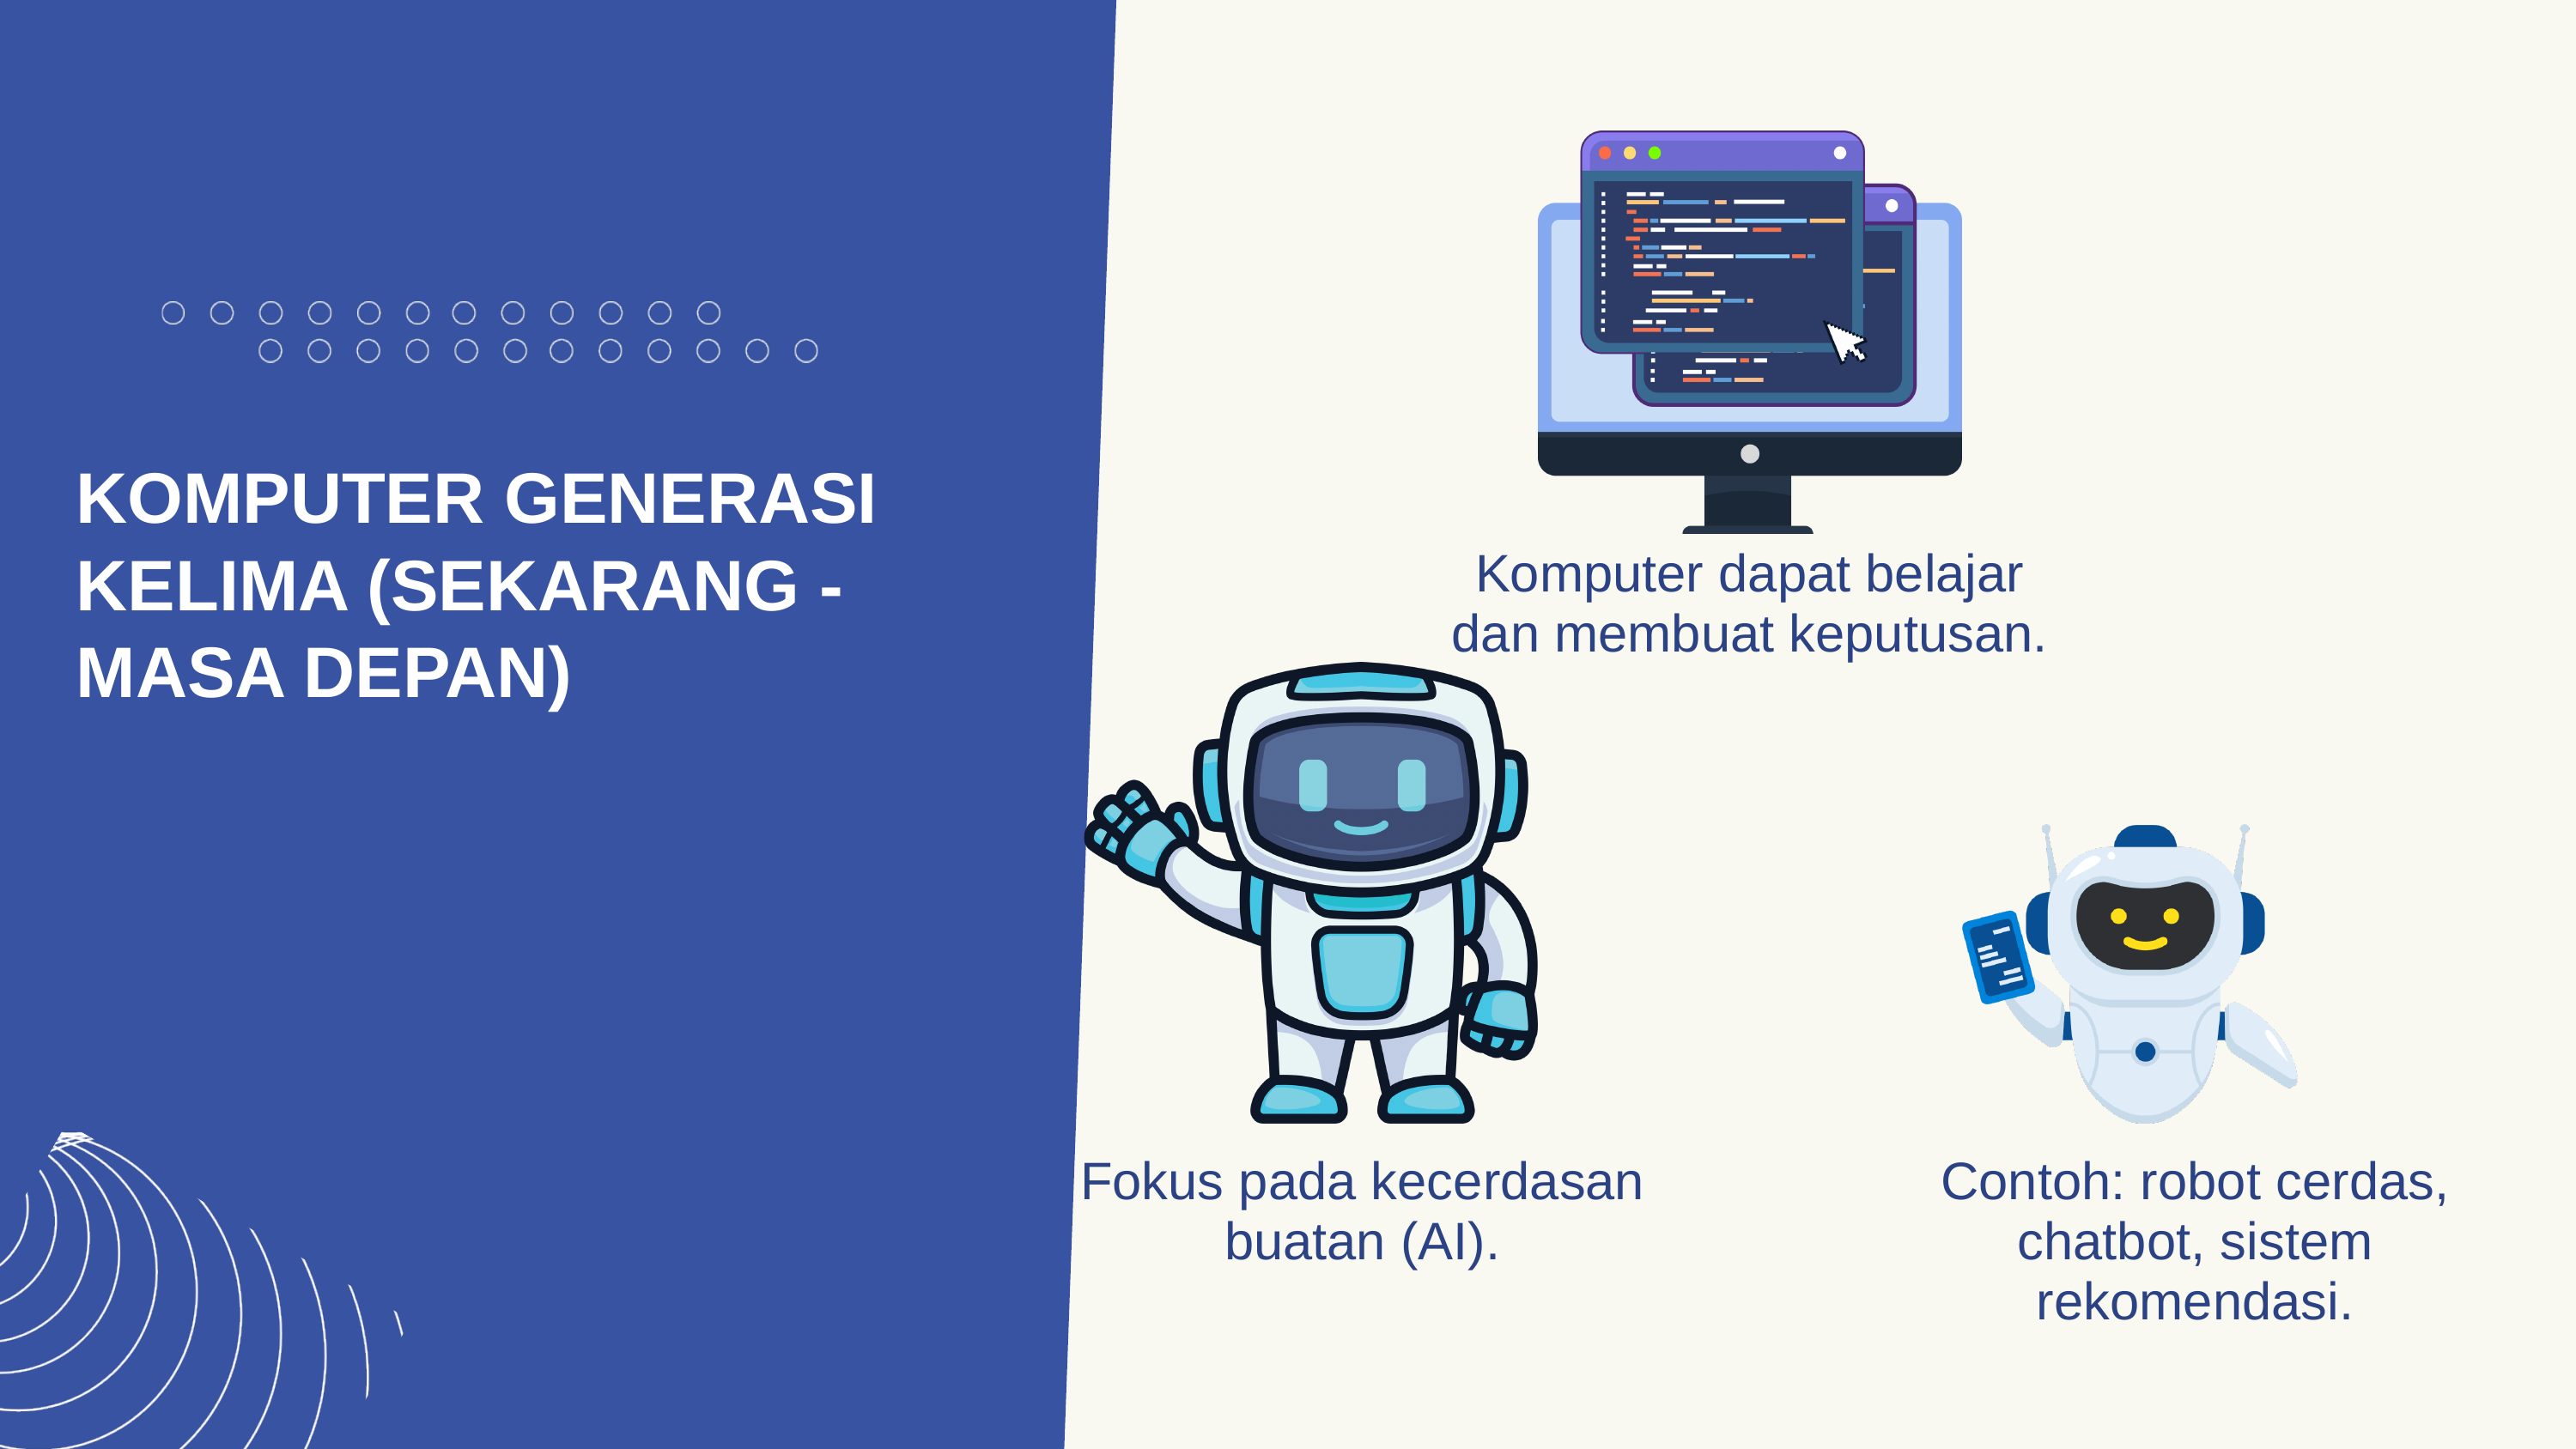

KOMPUTER GENERASI KELIMA (SEKARANG - MASA DEPAN)
Komputer dapat belajar dan membuat keputusan.

Fokus pada kecerdasan buatan (AI).
Contoh: robot cerdas, chatbot, sistem rekomendasi.